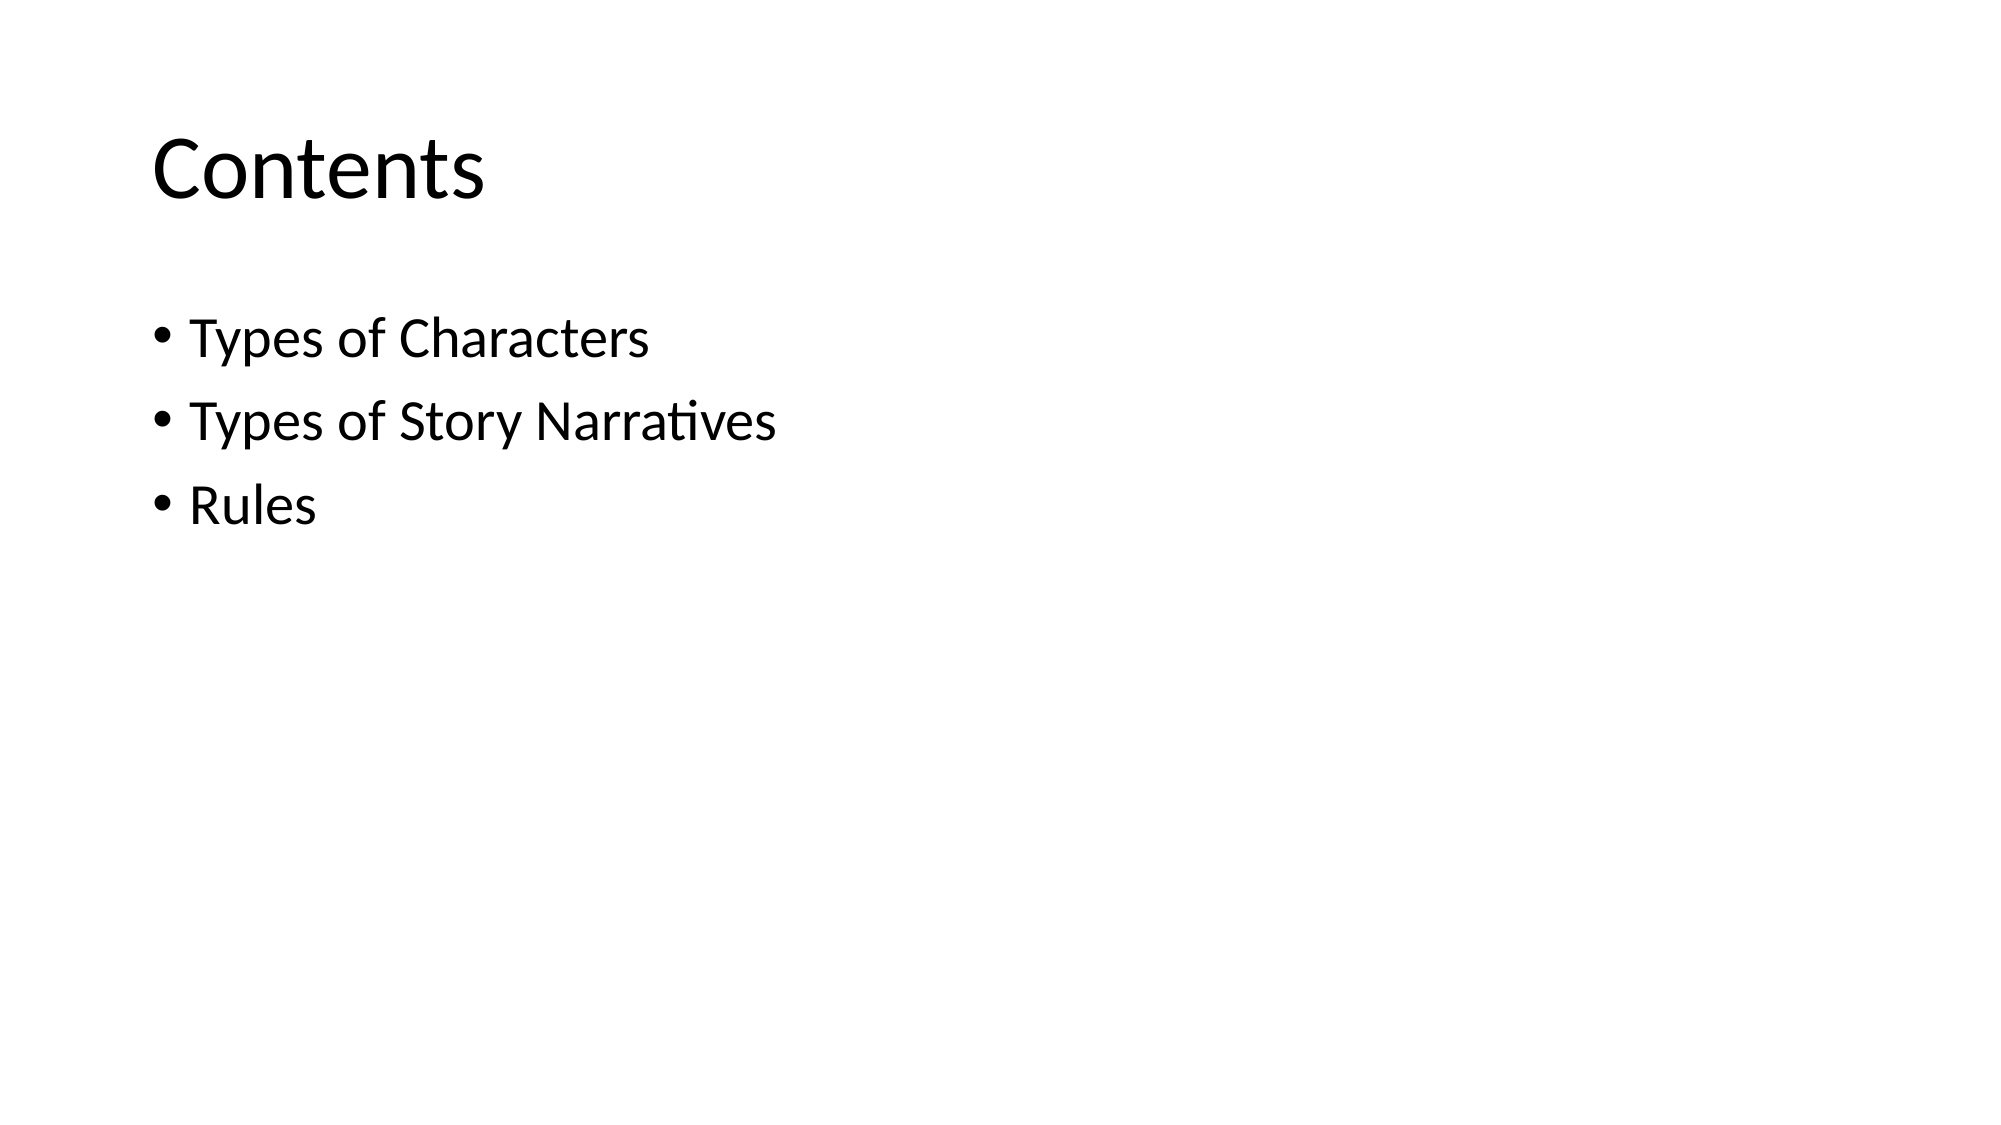

# Contents
Types of Characters
Types of Story Narratives
Rules